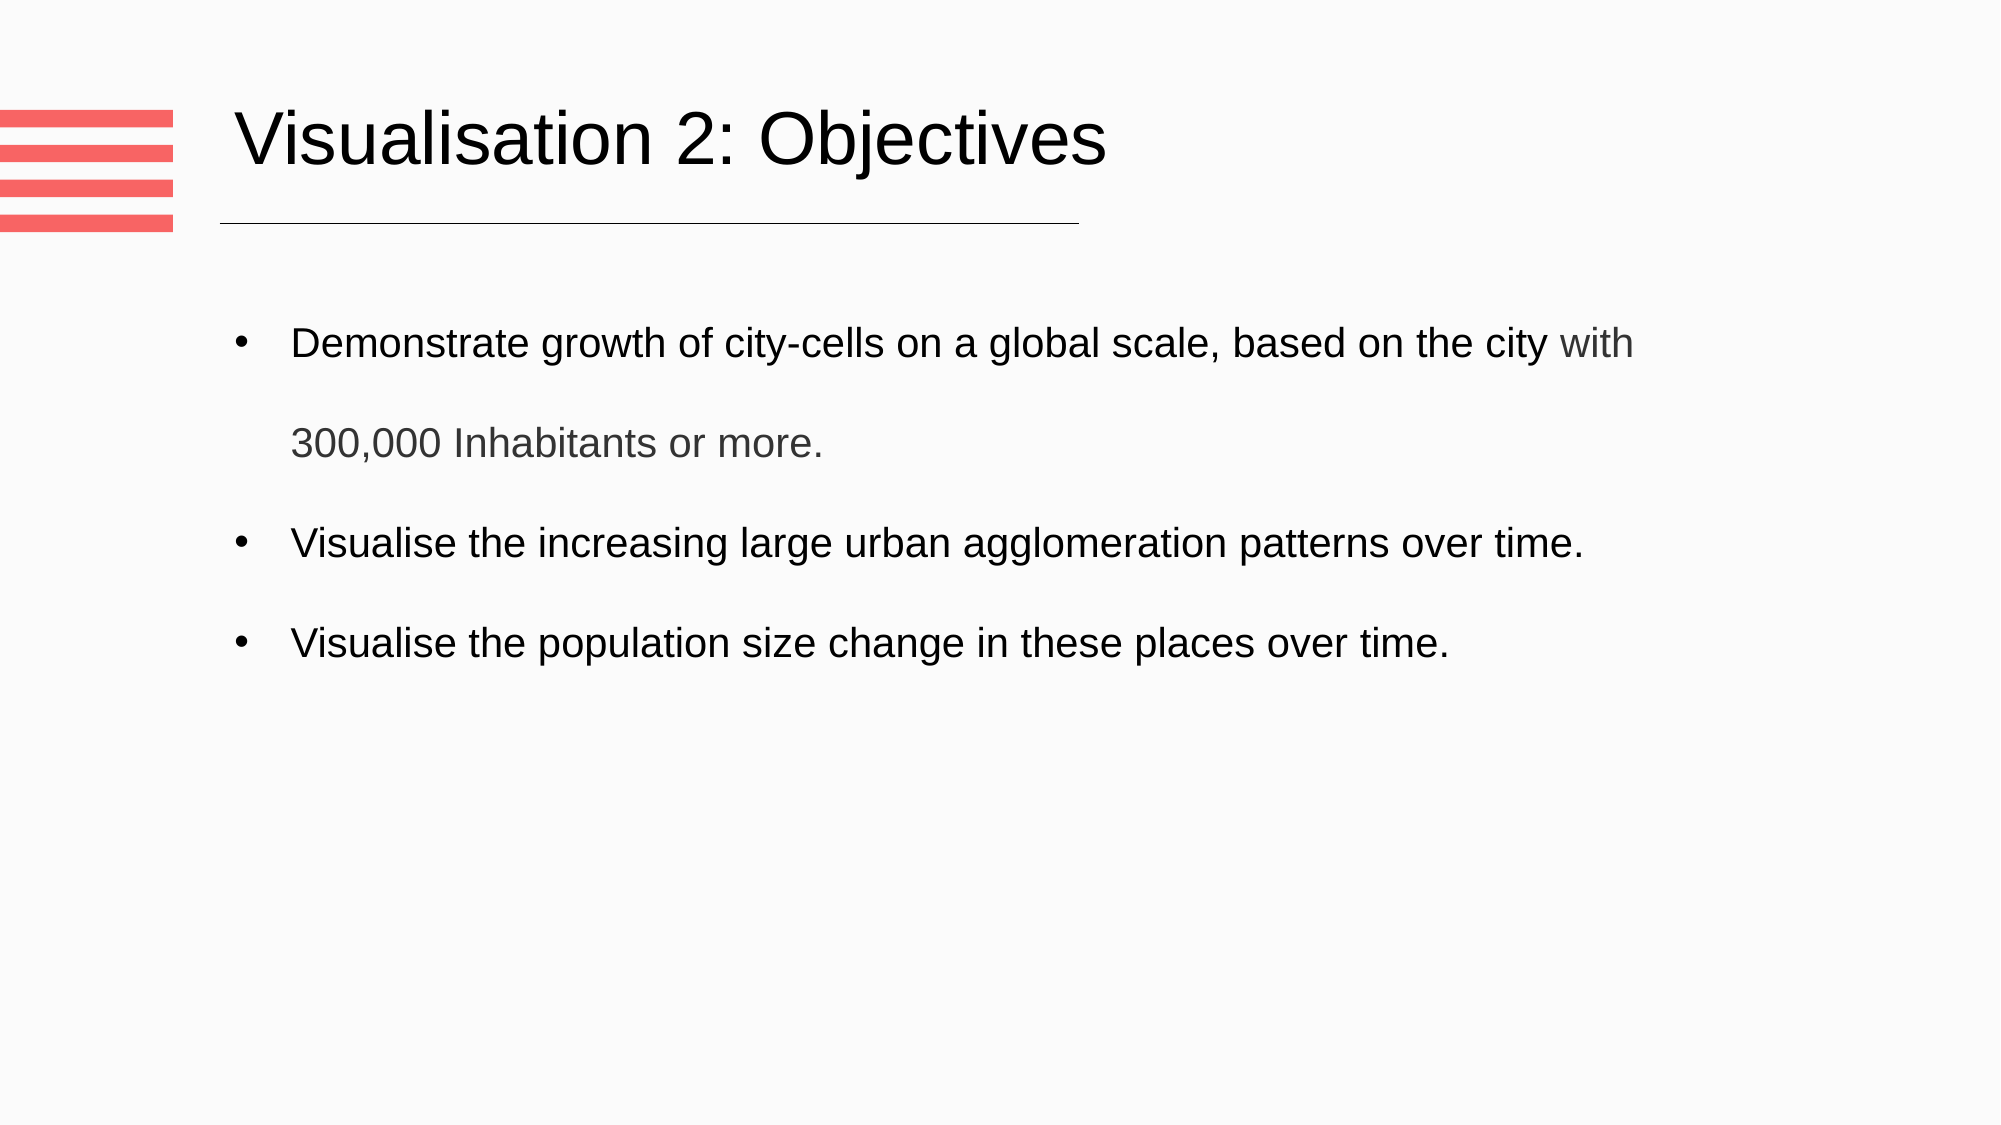

Visualisation 2: Objectives

Demonstrate growth of city-cells on a global scale, based on the city with 300,000 Inhabitants or more.
Visualise the increasing large urban agglomeration patterns over time.
Visualise the population size change in these places over time.